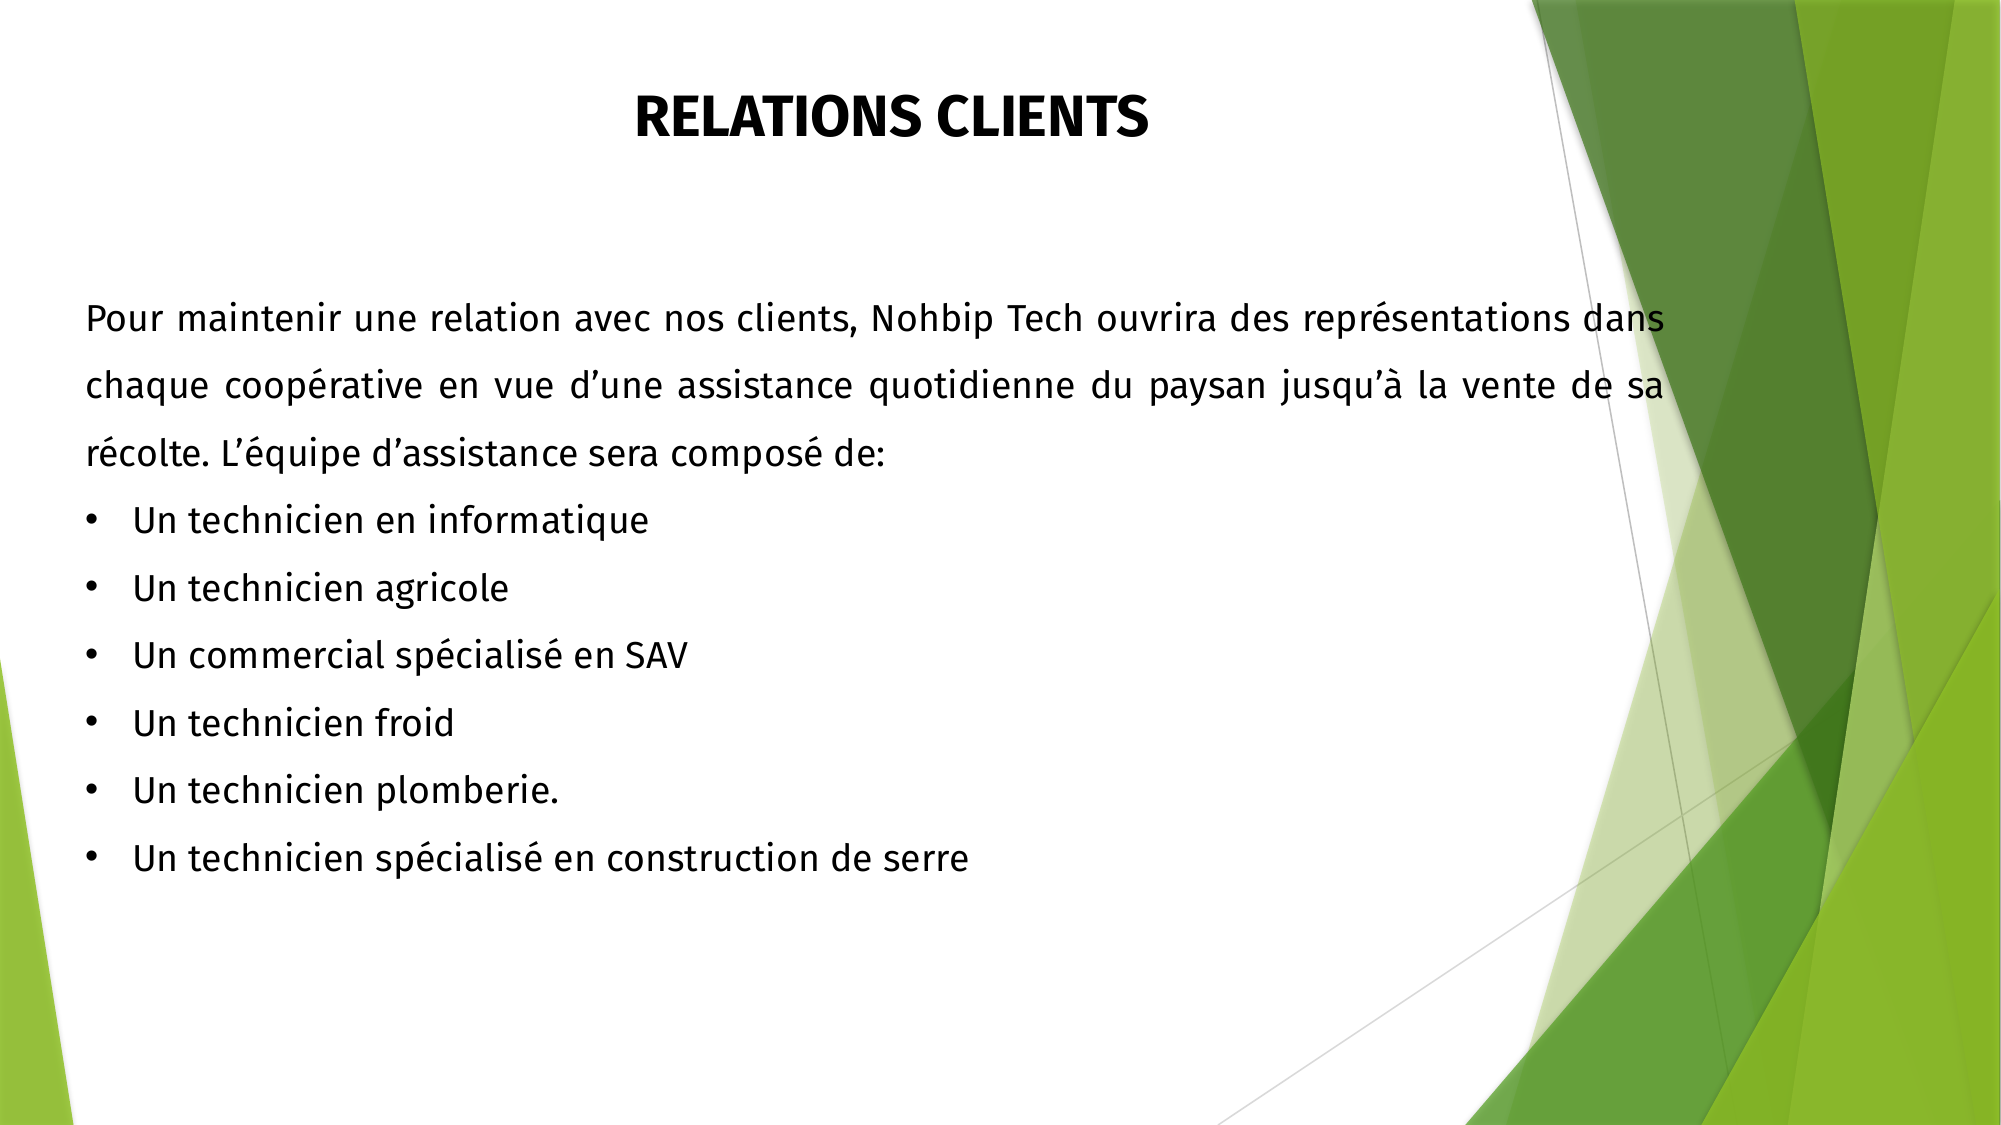

RELATIONS CLIENTS
Pour maintenir une relation avec nos clients, Nohbip Tech ouvrira des représentations dans chaque coopérative en vue d’une assistance quotidienne du paysan jusqu’à la vente de sa récolte. L’équipe d’assistance sera composé de:
Un technicien en informatique
Un technicien agricole
Un commercial spécialisé en SAV
Un technicien froid
Un technicien plomberie.
Un technicien spécialisé en construction de serre